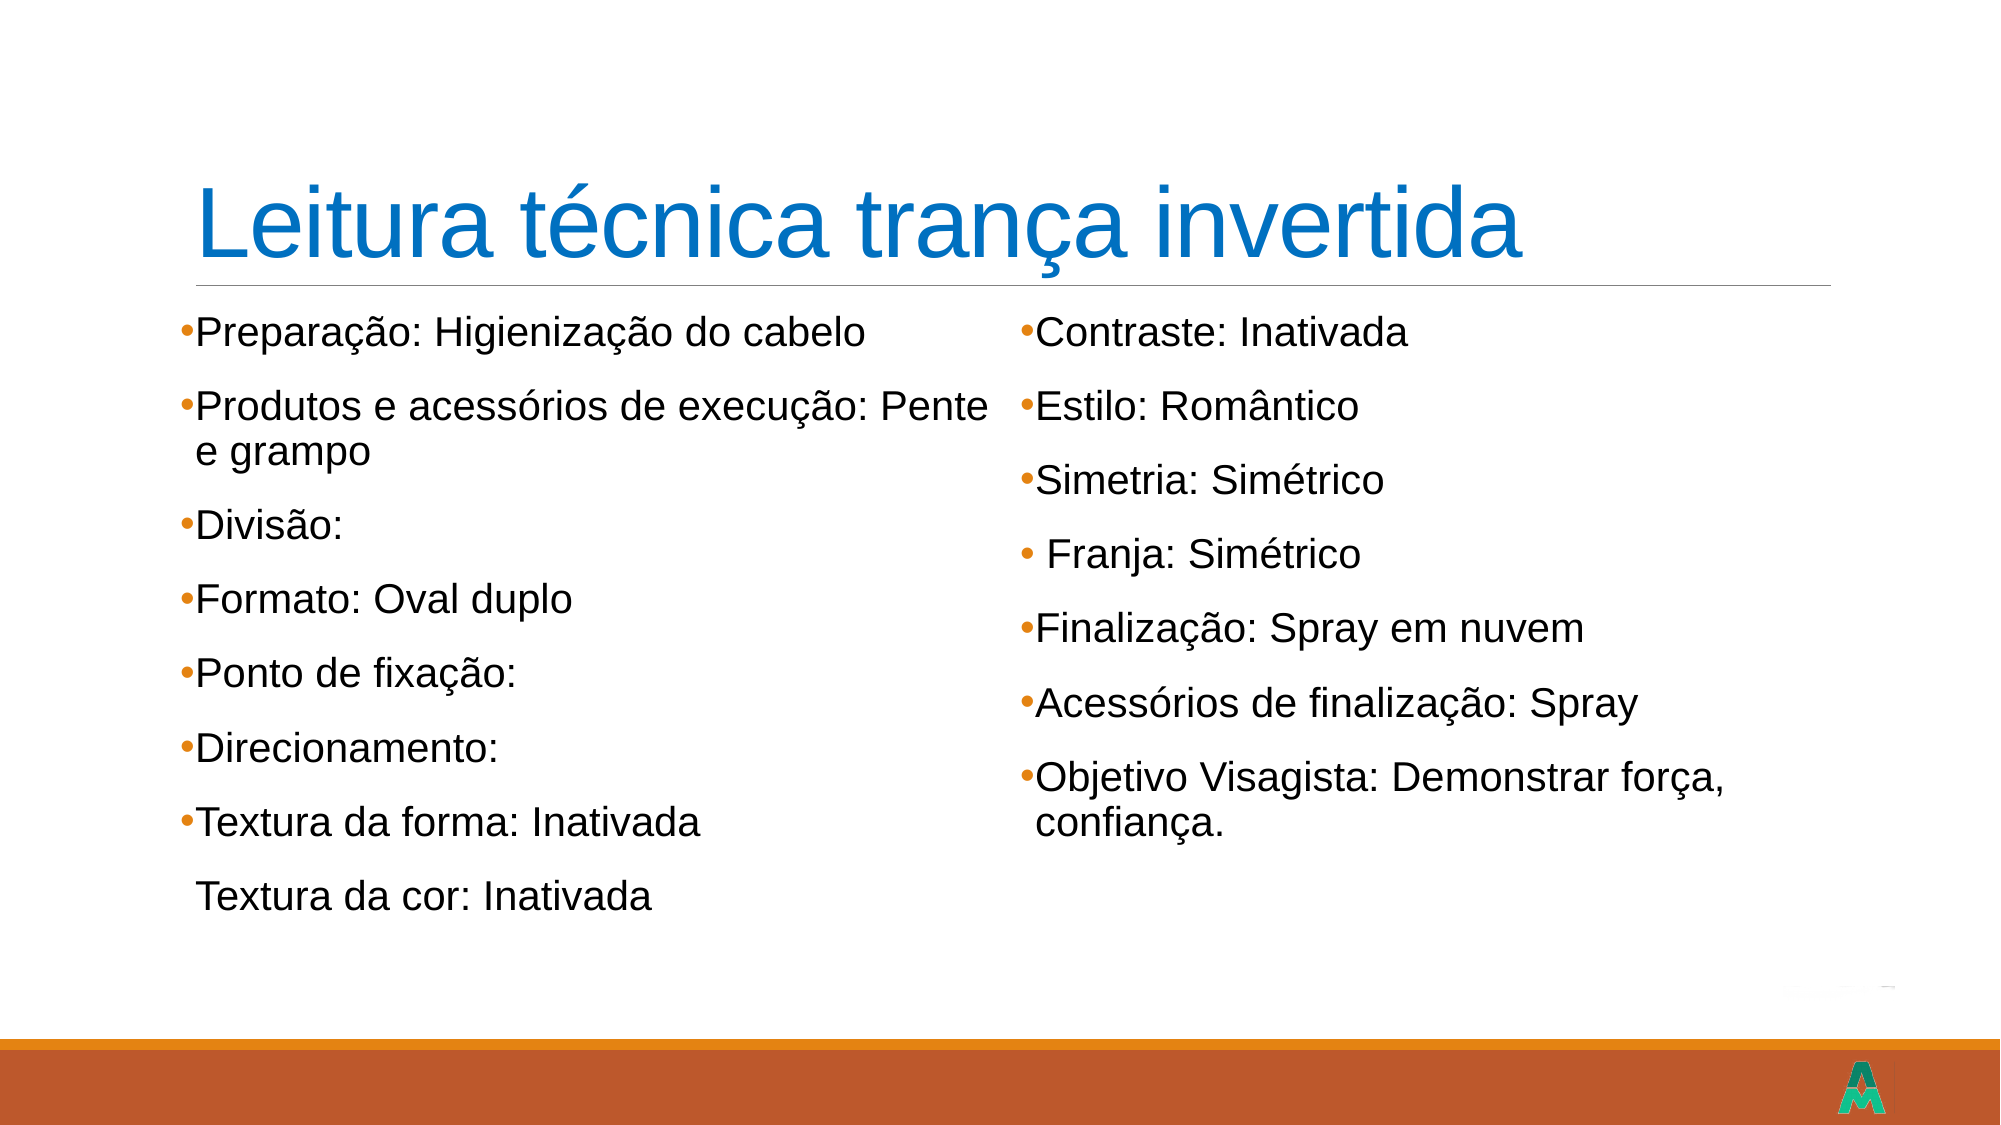

# Leitura técnica trança invertida
Preparação: Higienização do cabelo
Produtos e acessórios de execução: Pente e grampo
Divisão:
Formato: Oval duplo
Ponto de fixação:
Direcionamento:
Textura da forma: Inativada
Textura da cor: Inativada

Contraste: Inativada
Estilo: Romântico
Simetria: Simétrico
 Franja: Simétrico
Finalização: Spray em nuvem
Acessórios de finalização: Spray
Objetivo Visagista: Demonstrar força, confiança.